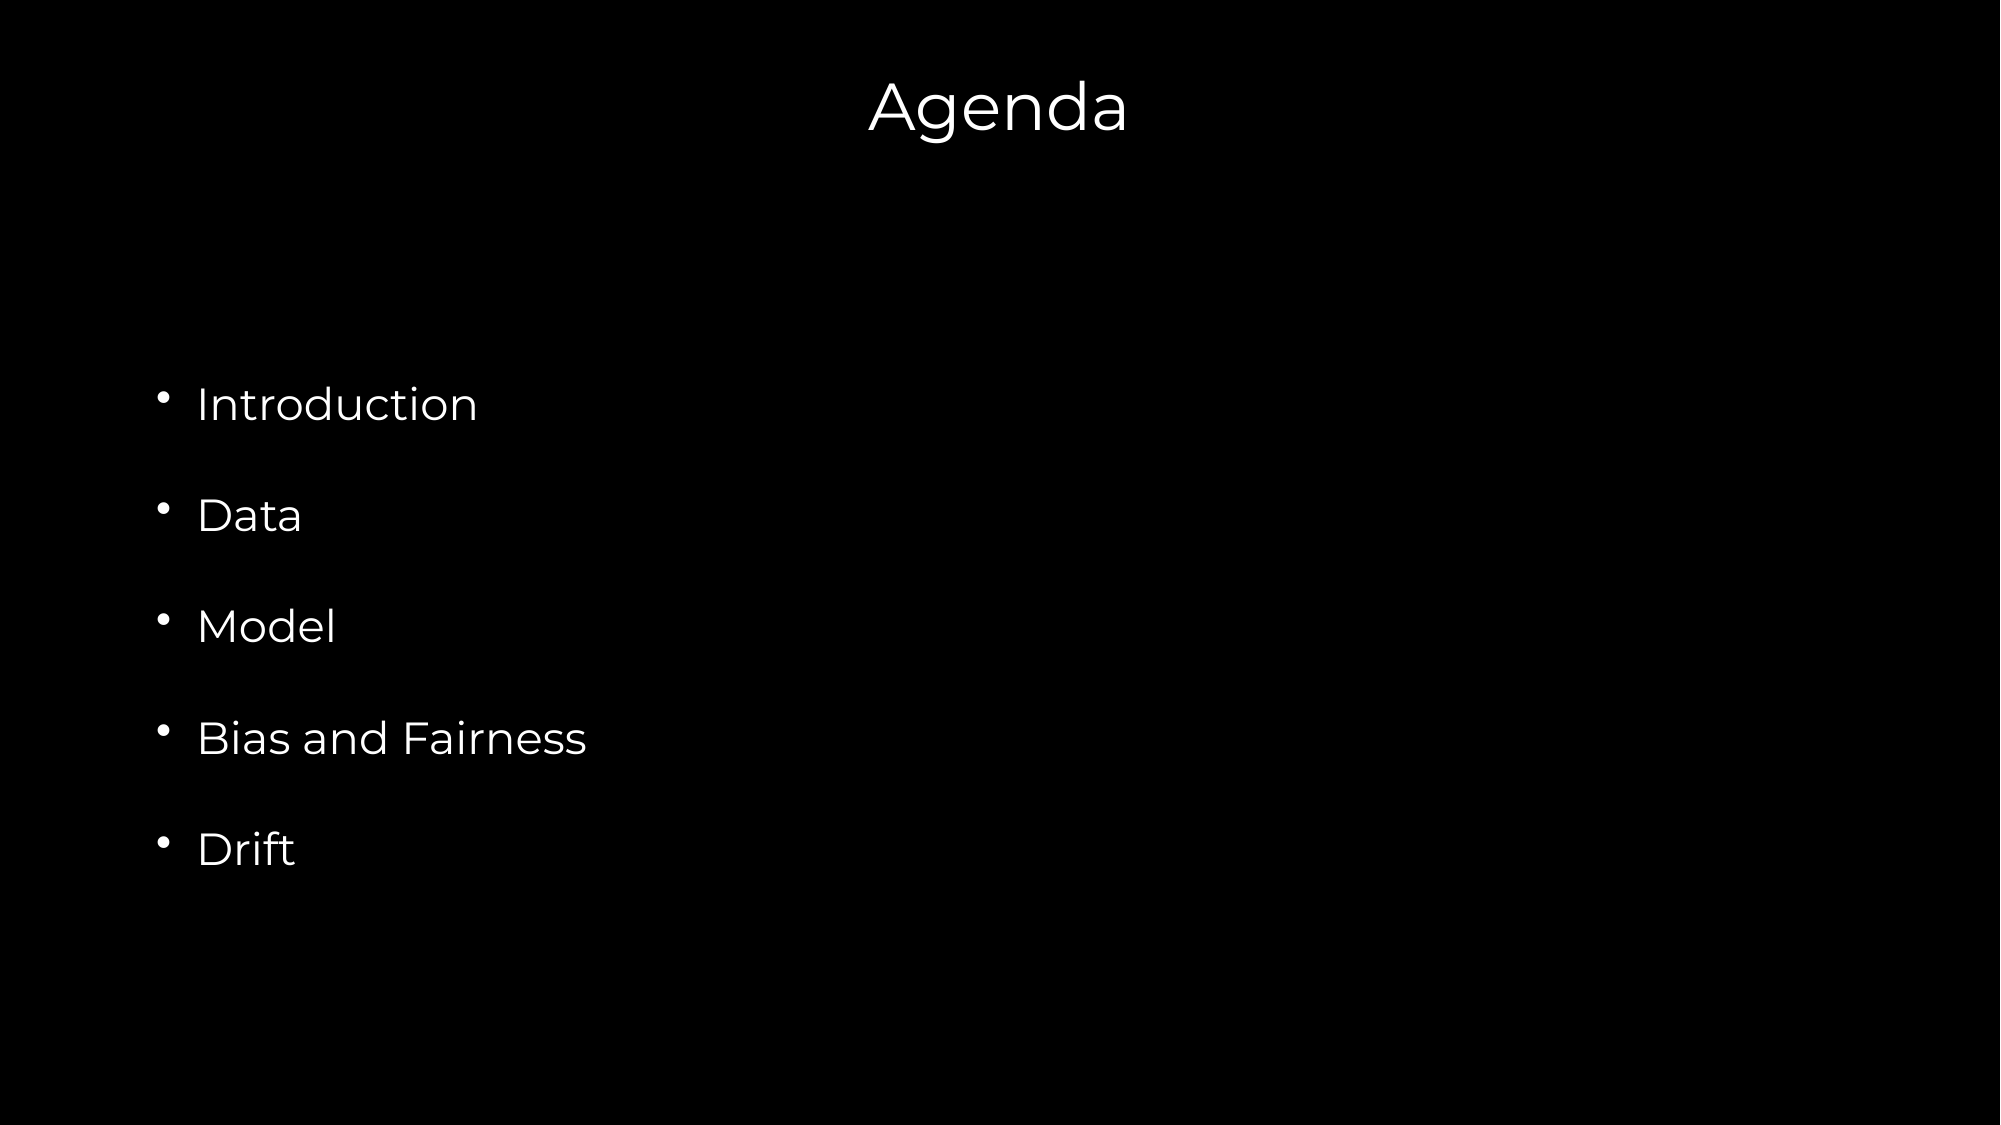

Agenda
Introduction
Data
Model
Bias and Fairness
Drift